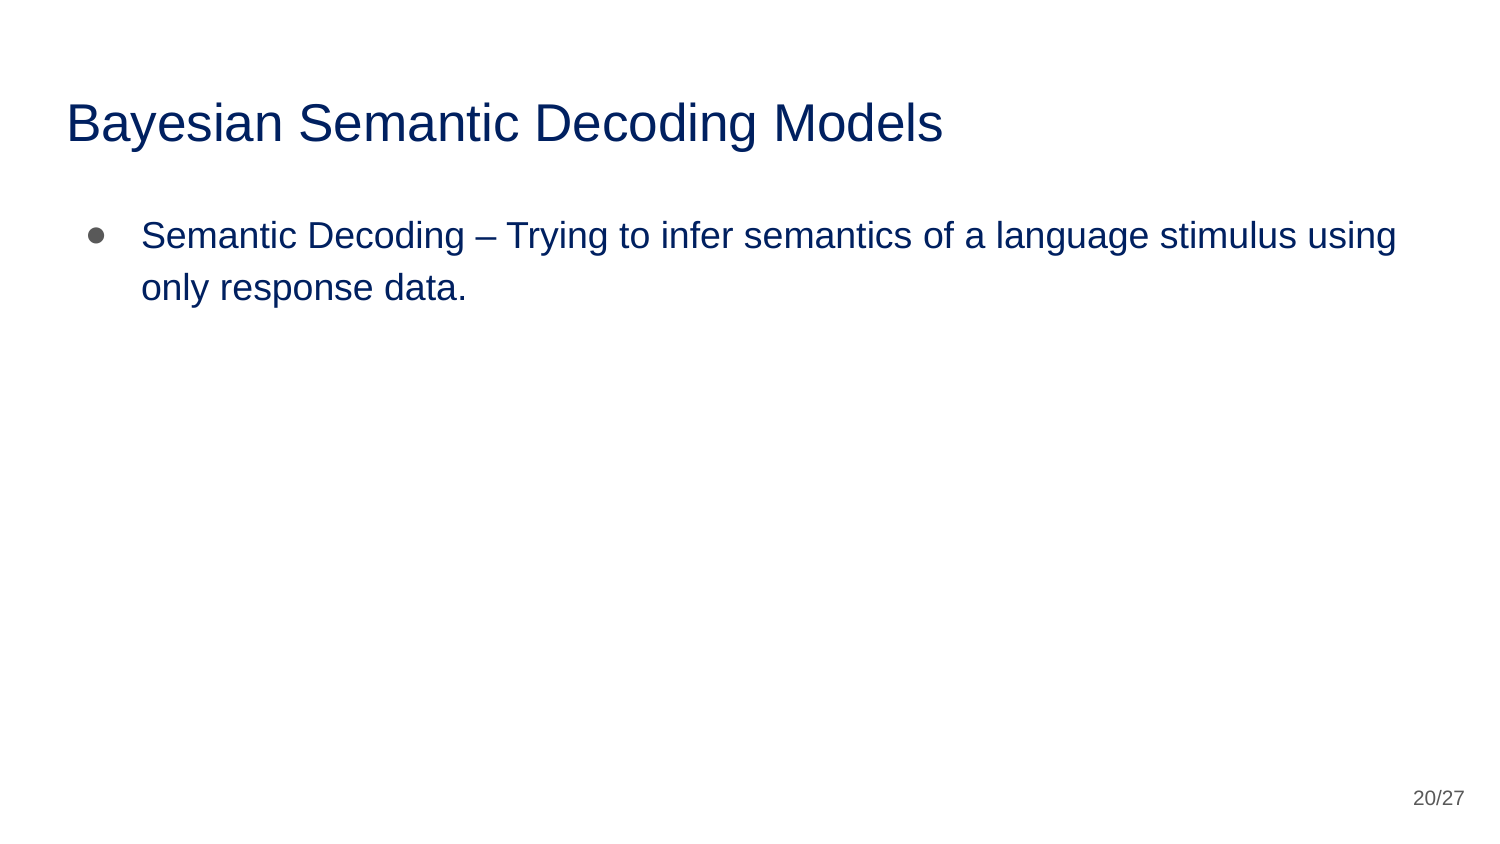

# Bayesian Semantic Decoding Models
Semantic Decoding – Trying to infer semantics of a language stimulus using only response data.

20/27